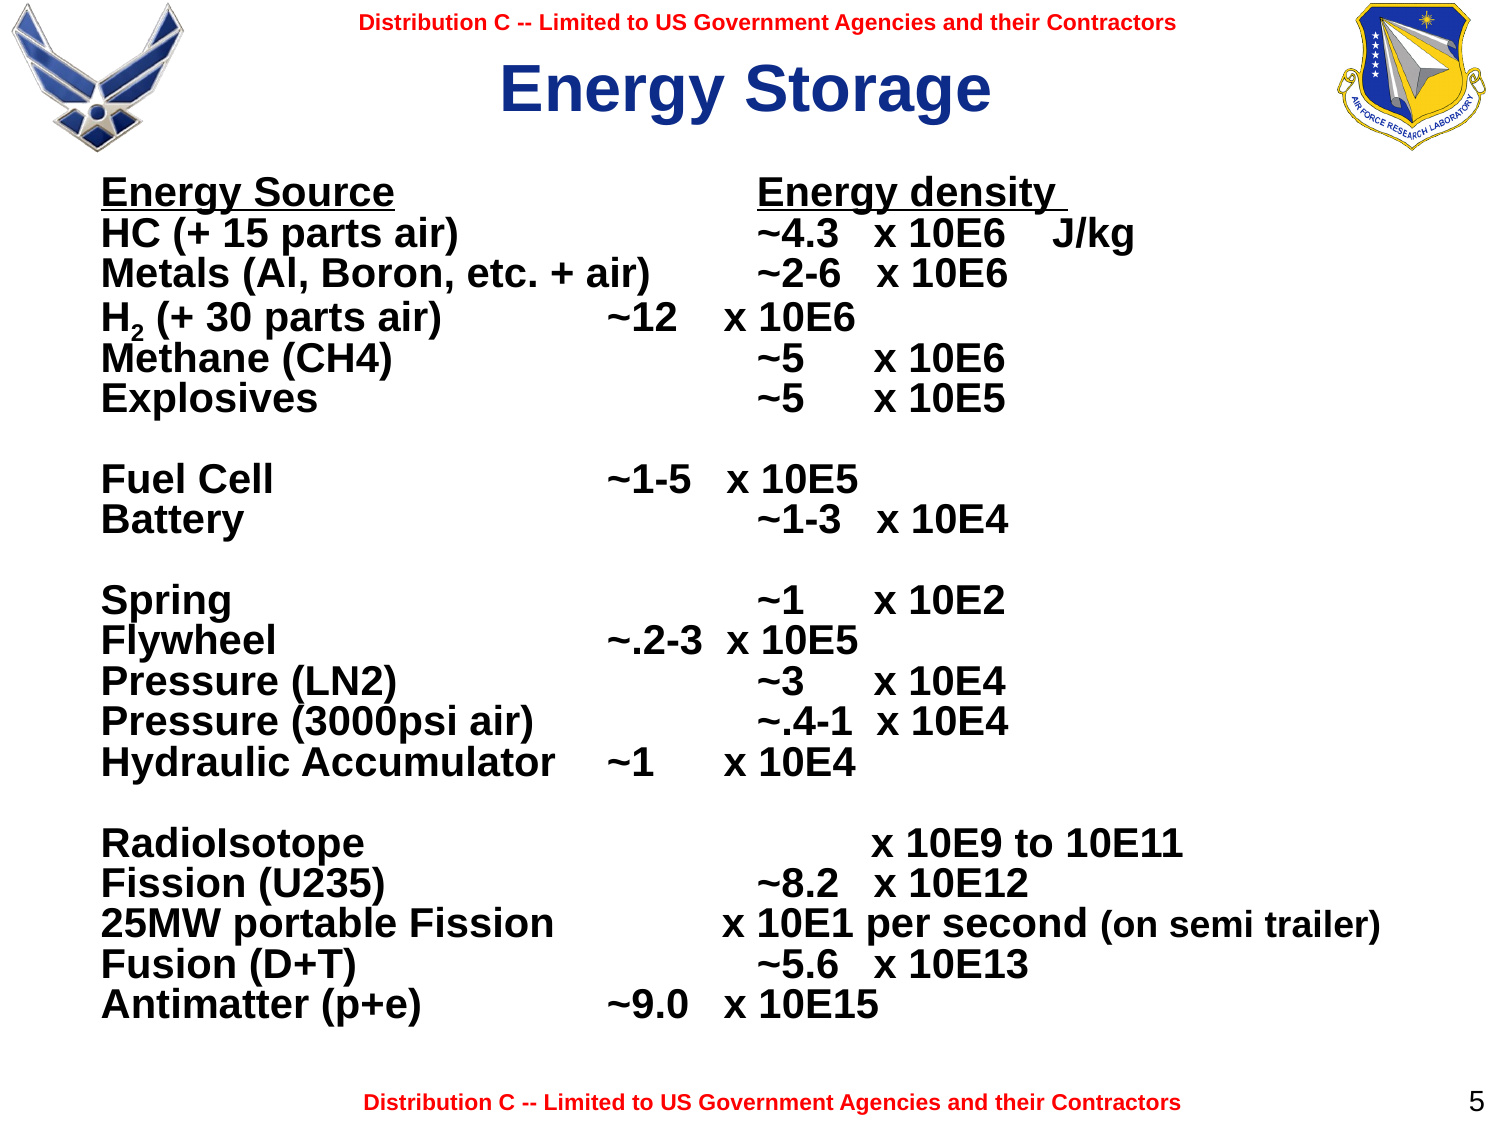

# Energy Storage
Energy Source			Energy density
HC (+ 15 parts air)		~4.3   x 10E6    J/kg
Metals (Al, Boron, etc. + air)	~2-6   x 10E6
H2 (+ 30 parts air)		~12    x 10E6
Methane (CH4)			~5      x 10E6
Explosives			~5      x 10E5

Fuel Cell			~1-5   x 10E5
Battery				~1-3   x 10E4

Spring				~1      x 10E2
Flywheel			~.2-3  x 10E5
Pressure (LN2)			~3      x 10E4
Pressure (3000psi air)		~.4-1  x 10E4
Hydraulic Accumulator	~1      x 10E4

RadioIsotope	                                    x 10E9 to 10E11
Fission (U235)			~8.2   x 10E12
25MW portable Fission	          x 10E1 per second (on semi trailer)
Fusion (D+T)			~5.6   x 10E13
Antimatter (p+e)		~9.0   x 10E15
5